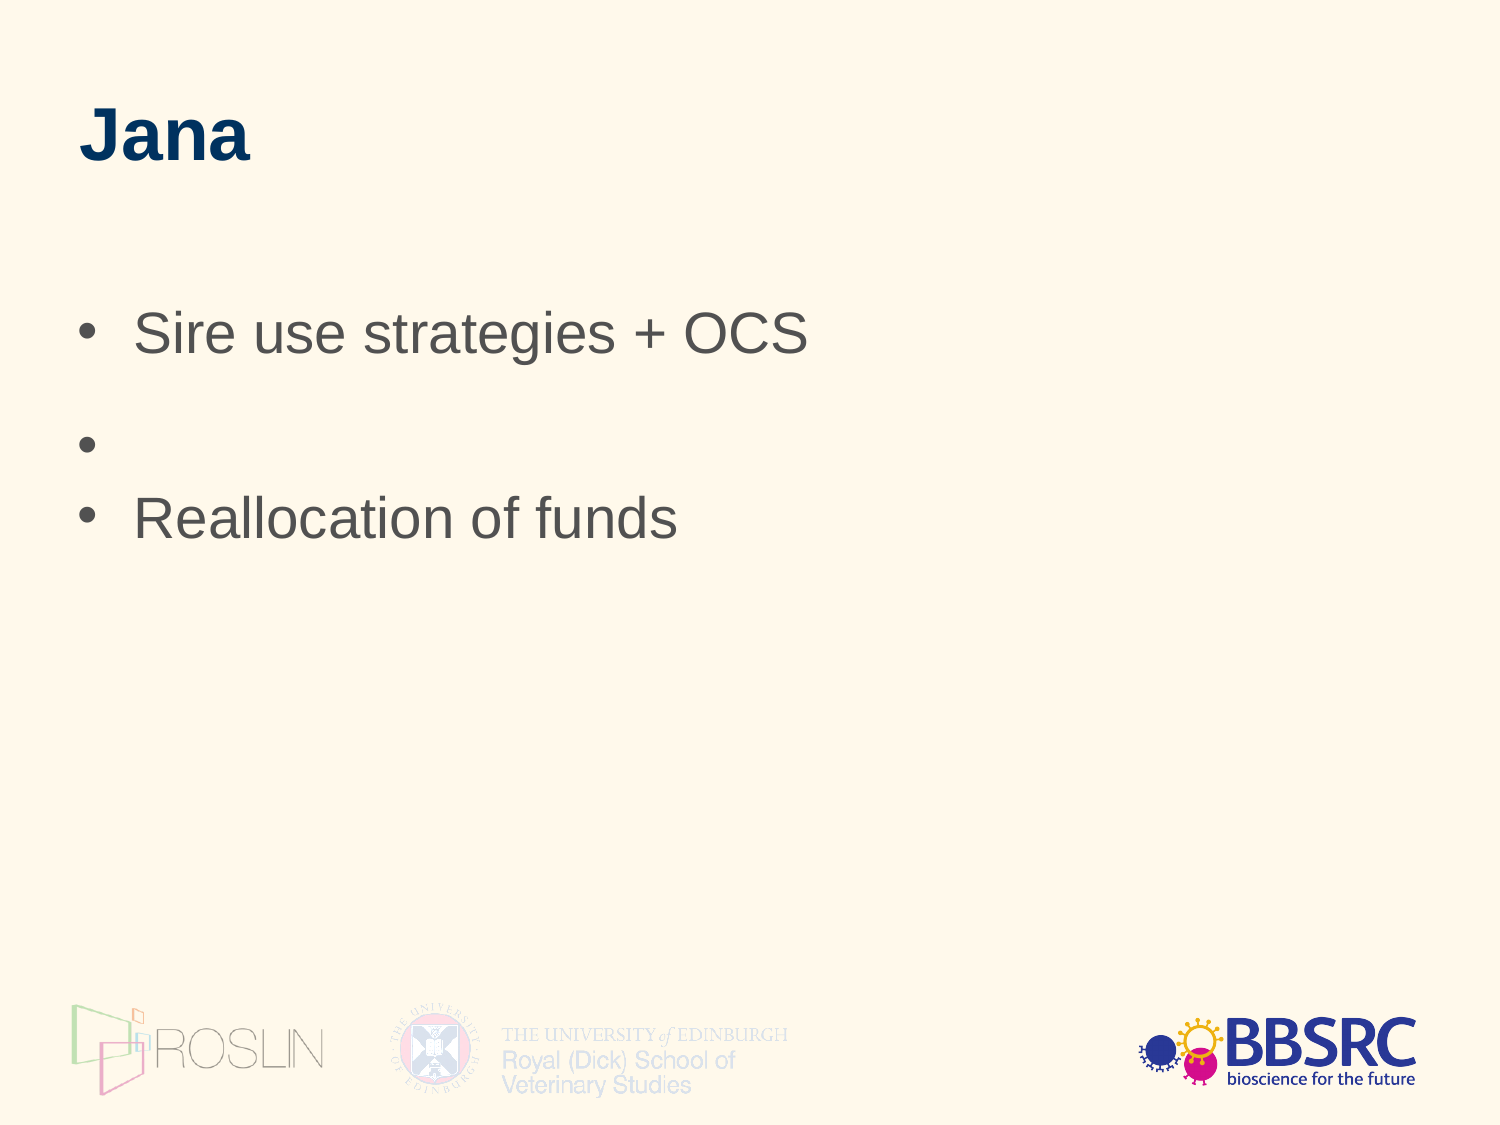

Jana
Sire use strategies + OCS

Reallocation of funds